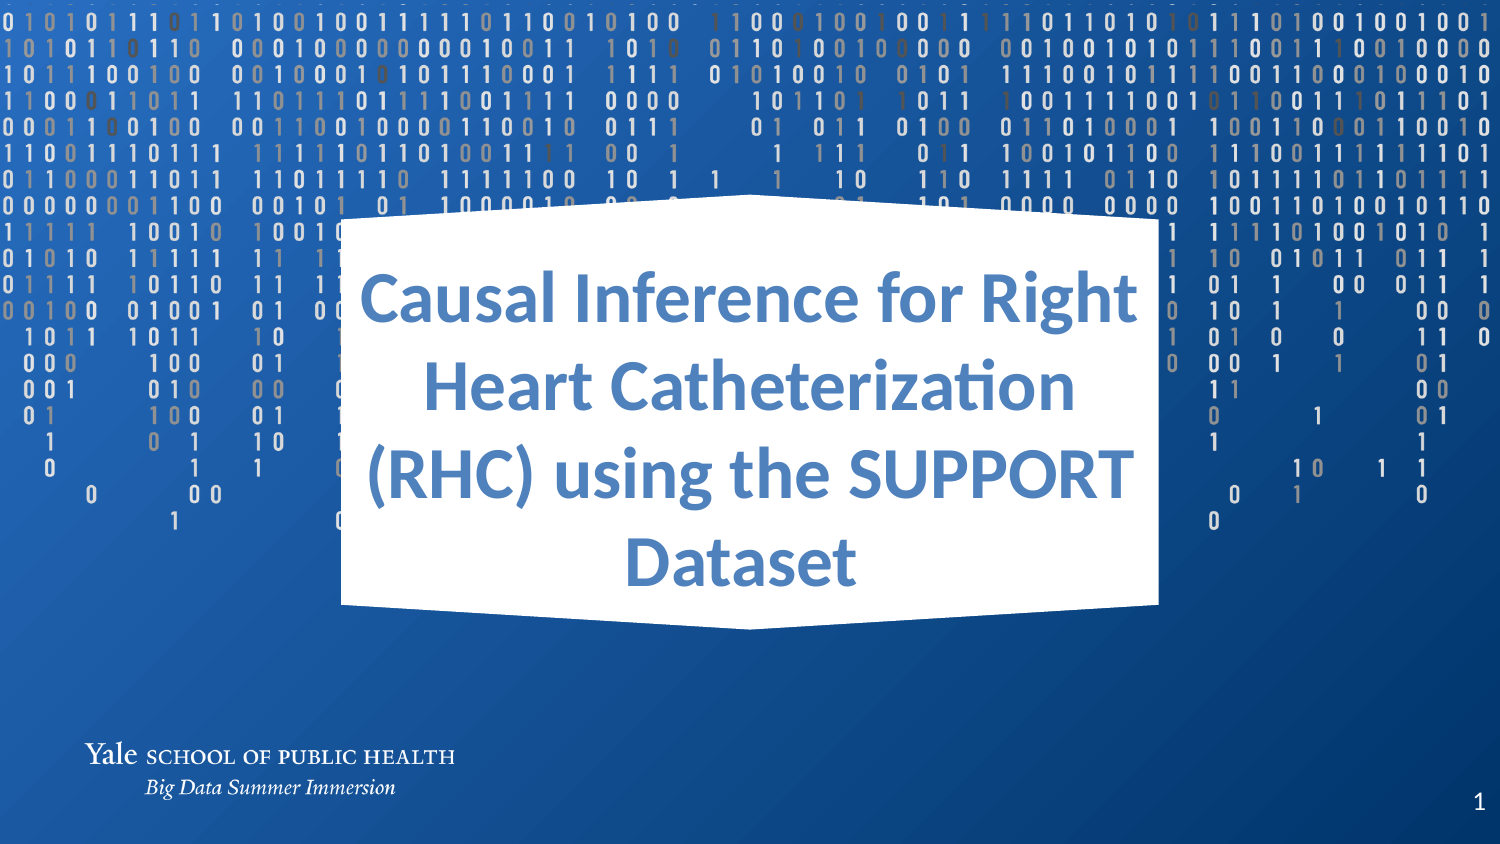

# Causal Inference for Right Heart Catheterization (RHC) using the SUPPORT Dataset
1